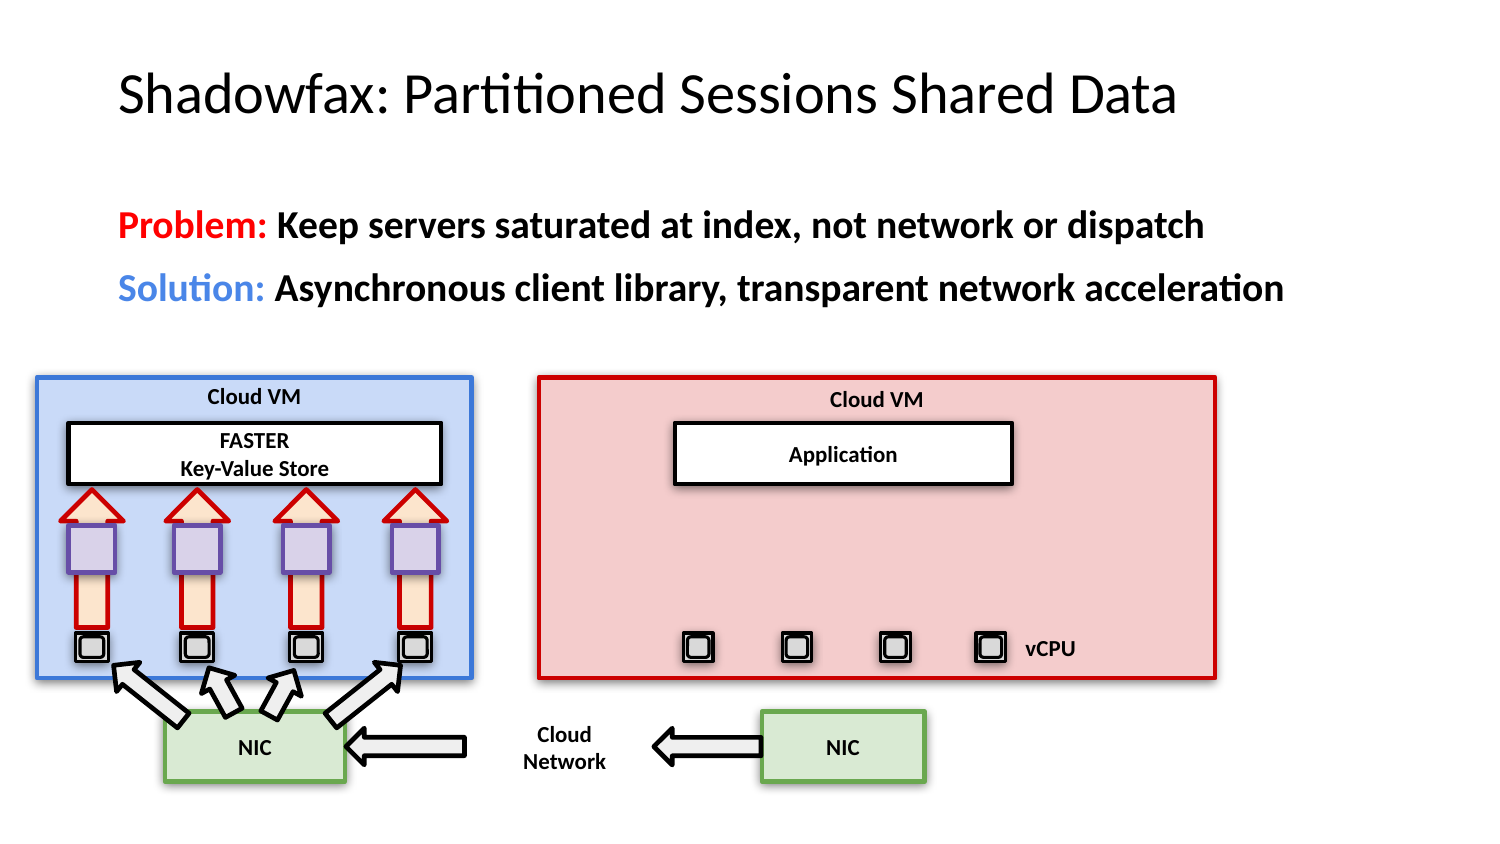

# Shadowfax: Partitioned Sessions Shared Data
Problem: Keep servers saturated at index, not network or dispatch
Solution: Asynchronous client library, transparent network acceleration

Cloud VM

Cloud VM

FASTER
Key-Value Store
Application

vCPU

NIC
NIC
Cloud
Network